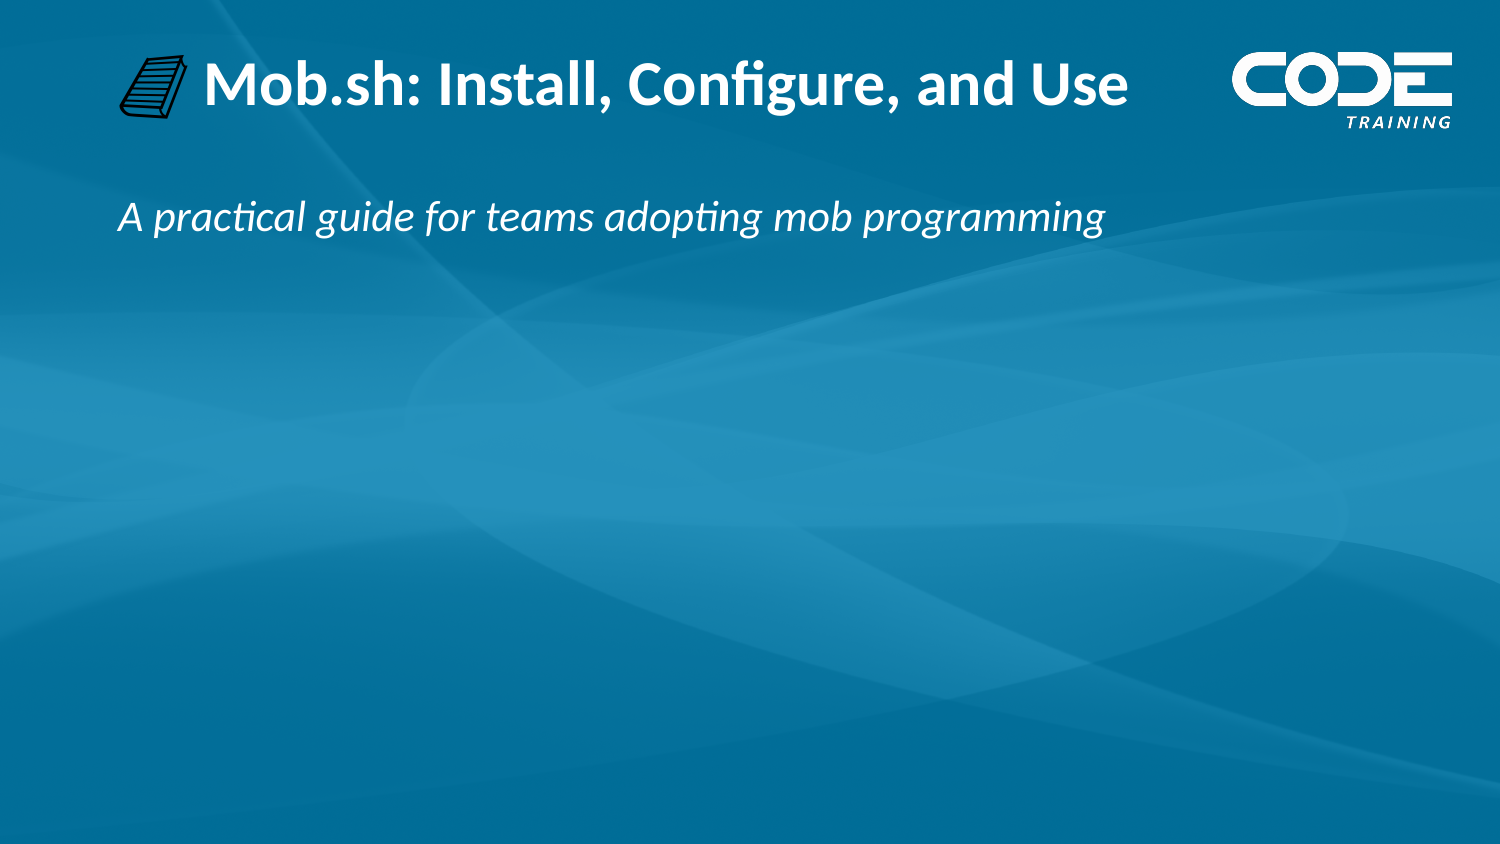

# 📘 Mob.sh: Install, Configure, and Use
A practical guide for teams adopting mob programming